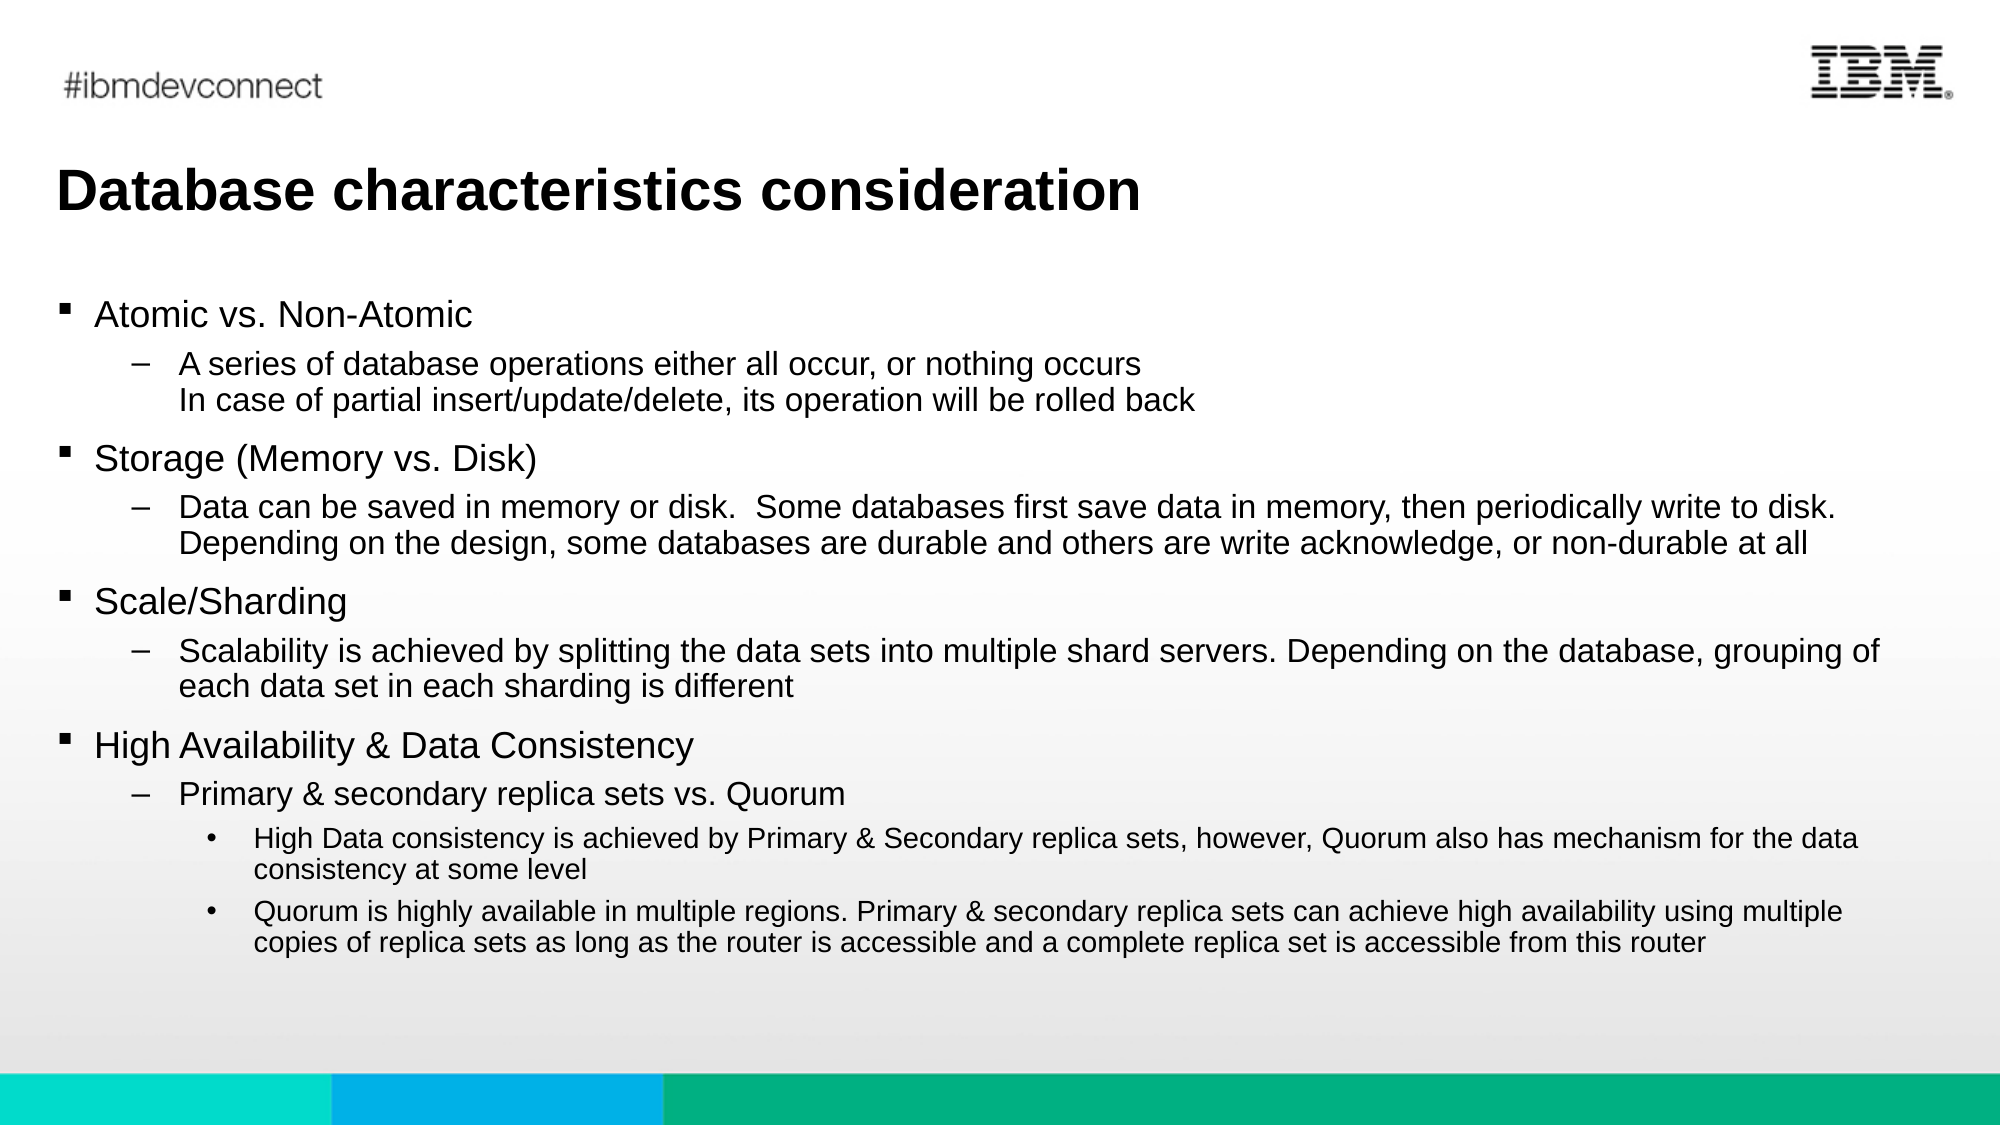

# Database characteristics consideration
Atomic vs. Non-Atomic
A series of database operations either all occur, or nothing occurs
In case of partial insert/update/delete, its operation will be rolled back
Storage (Memory vs. Disk)
Data can be saved in memory or disk.  Some databases first save data in memory, then periodically write to disk. Depending on the design, some databases are durable and others are write acknowledge, or non-durable at all
Scale/Sharding
Scalability is achieved by splitting the data sets into multiple shard servers. Depending on the database, grouping of each data set in each sharding is different
High Availability & Data Consistency
Primary & secondary replica sets vs. Quorum
High Data consistency is achieved by Primary & Secondary replica sets, however, Quorum also has mechanism for the data consistency at some level
Quorum is highly available in multiple regions. Primary & secondary replica sets can achieve high availability using multiple copies of replica sets as long as the router is accessible and a complete replica set is accessible from this router